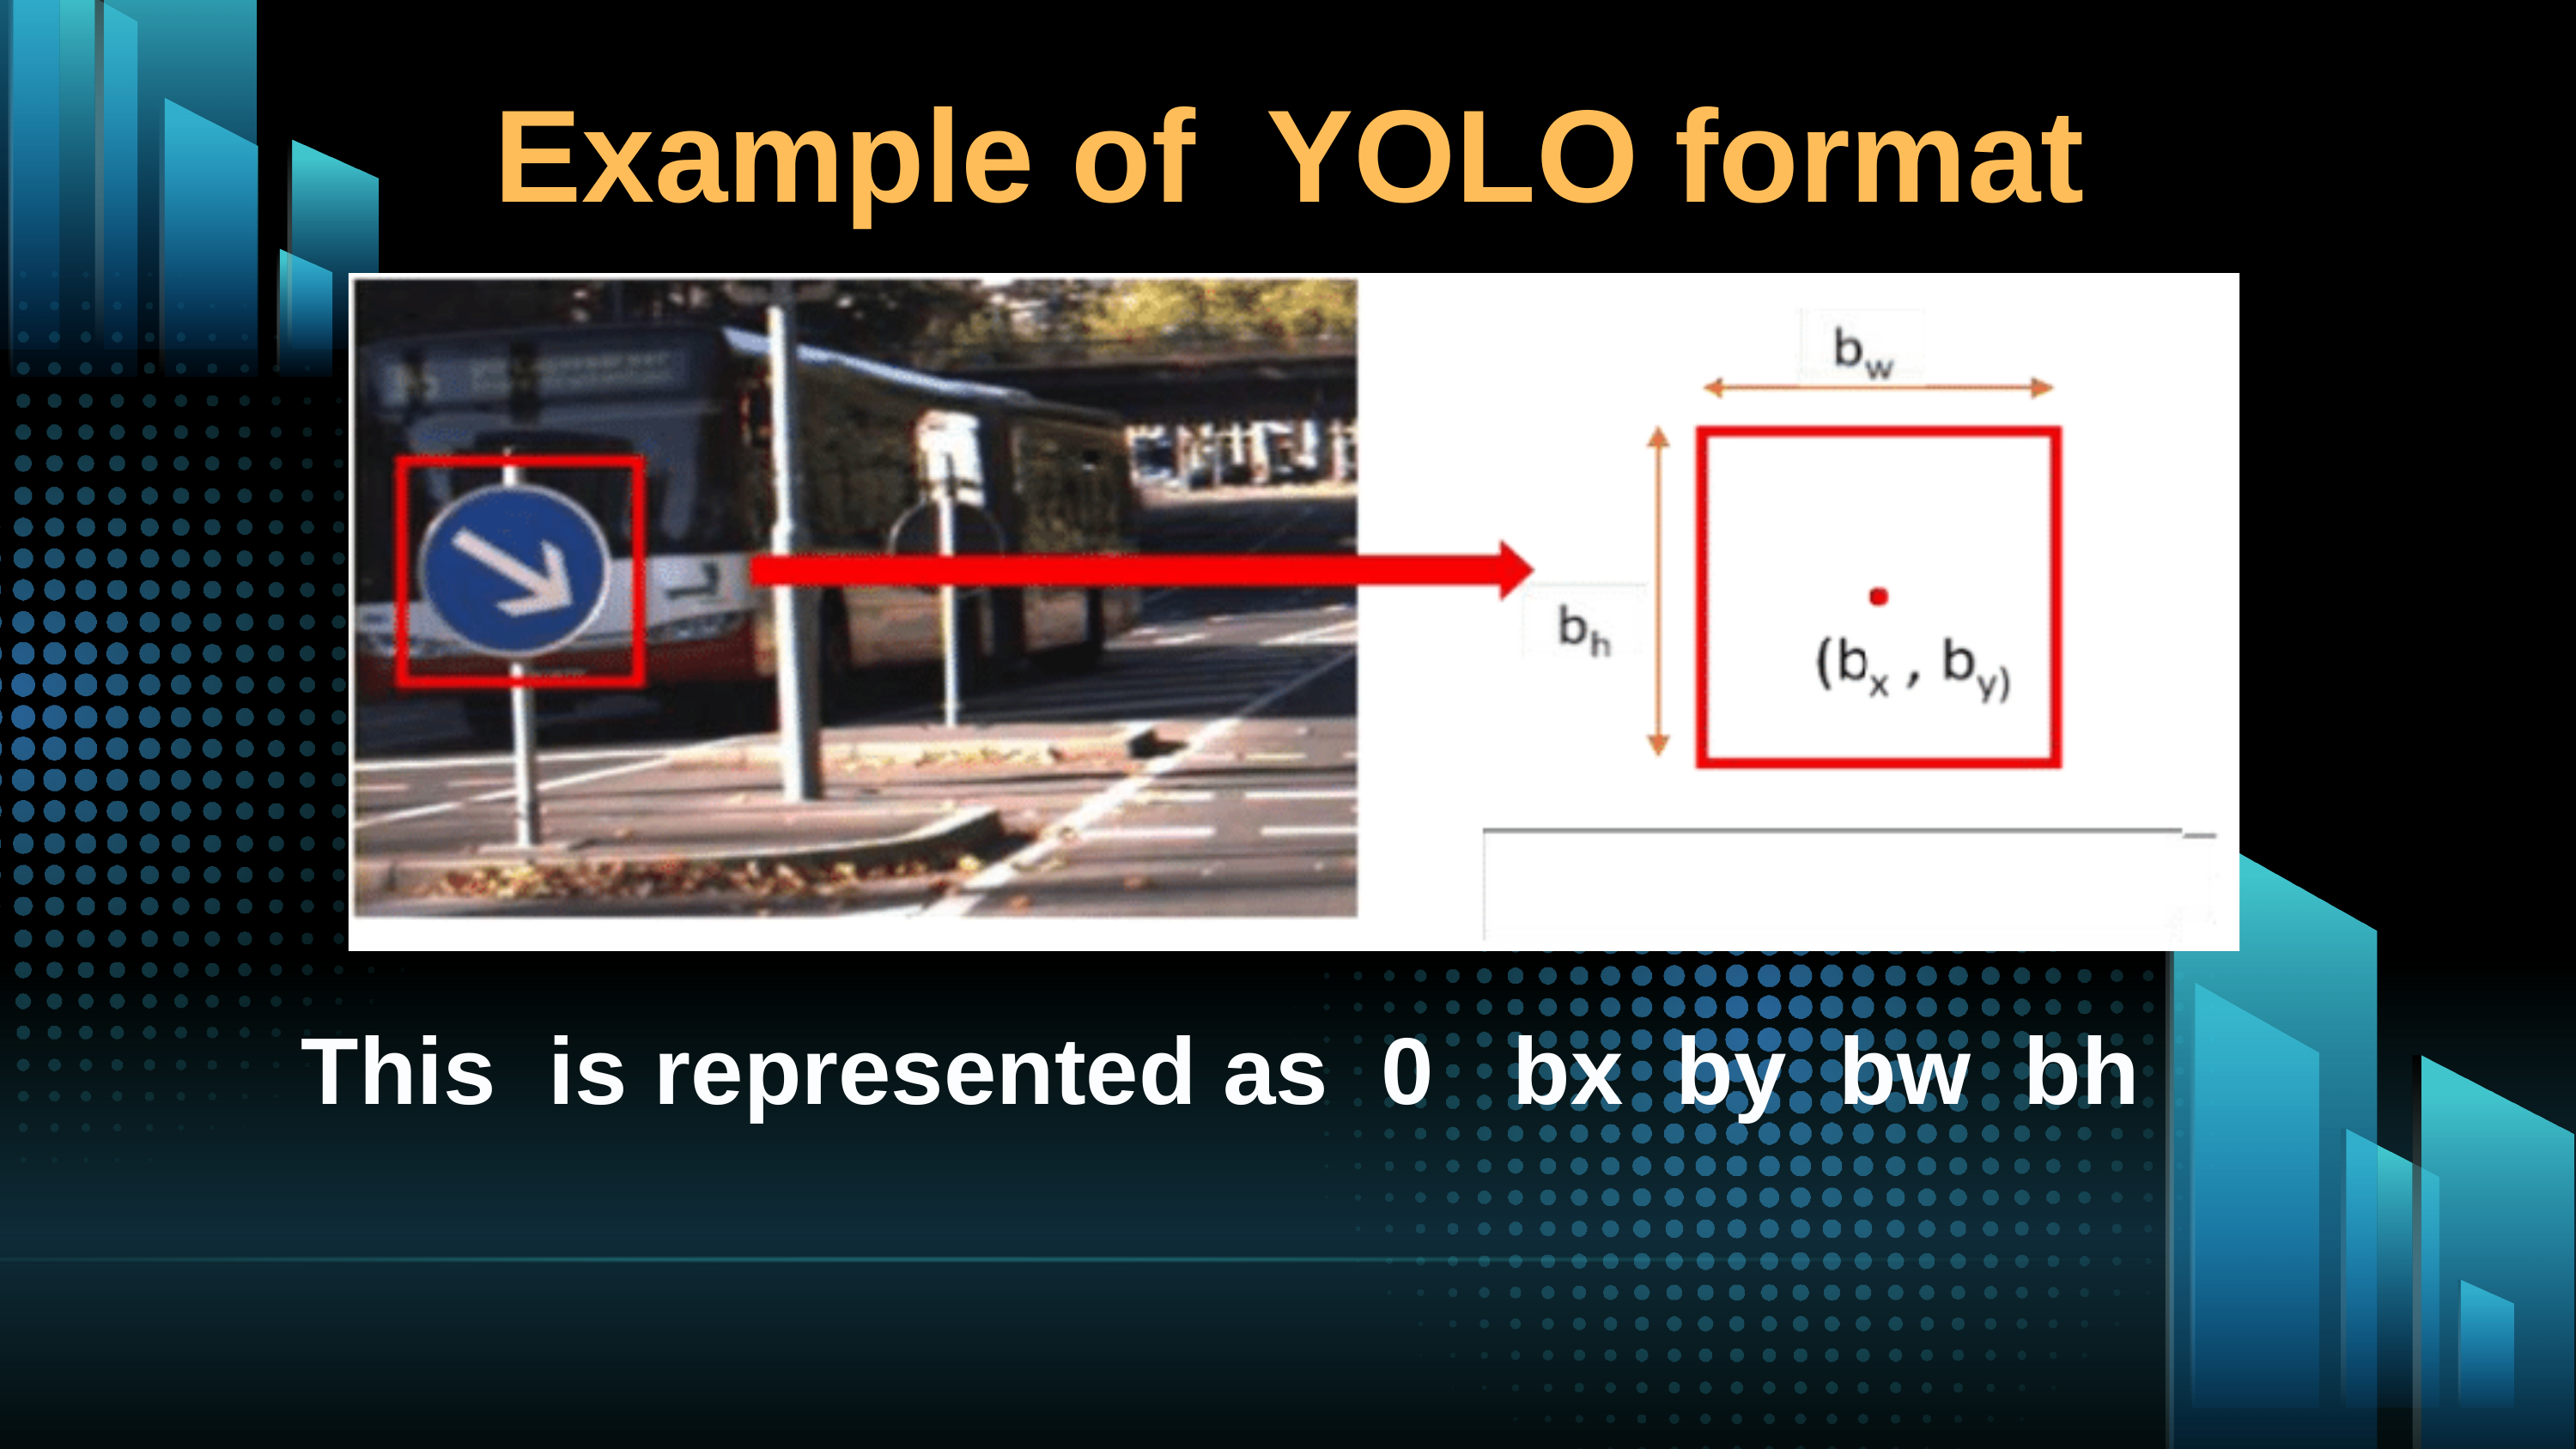

Example of  YOLO format

This  is represented as  0   bx  by  bw  bh